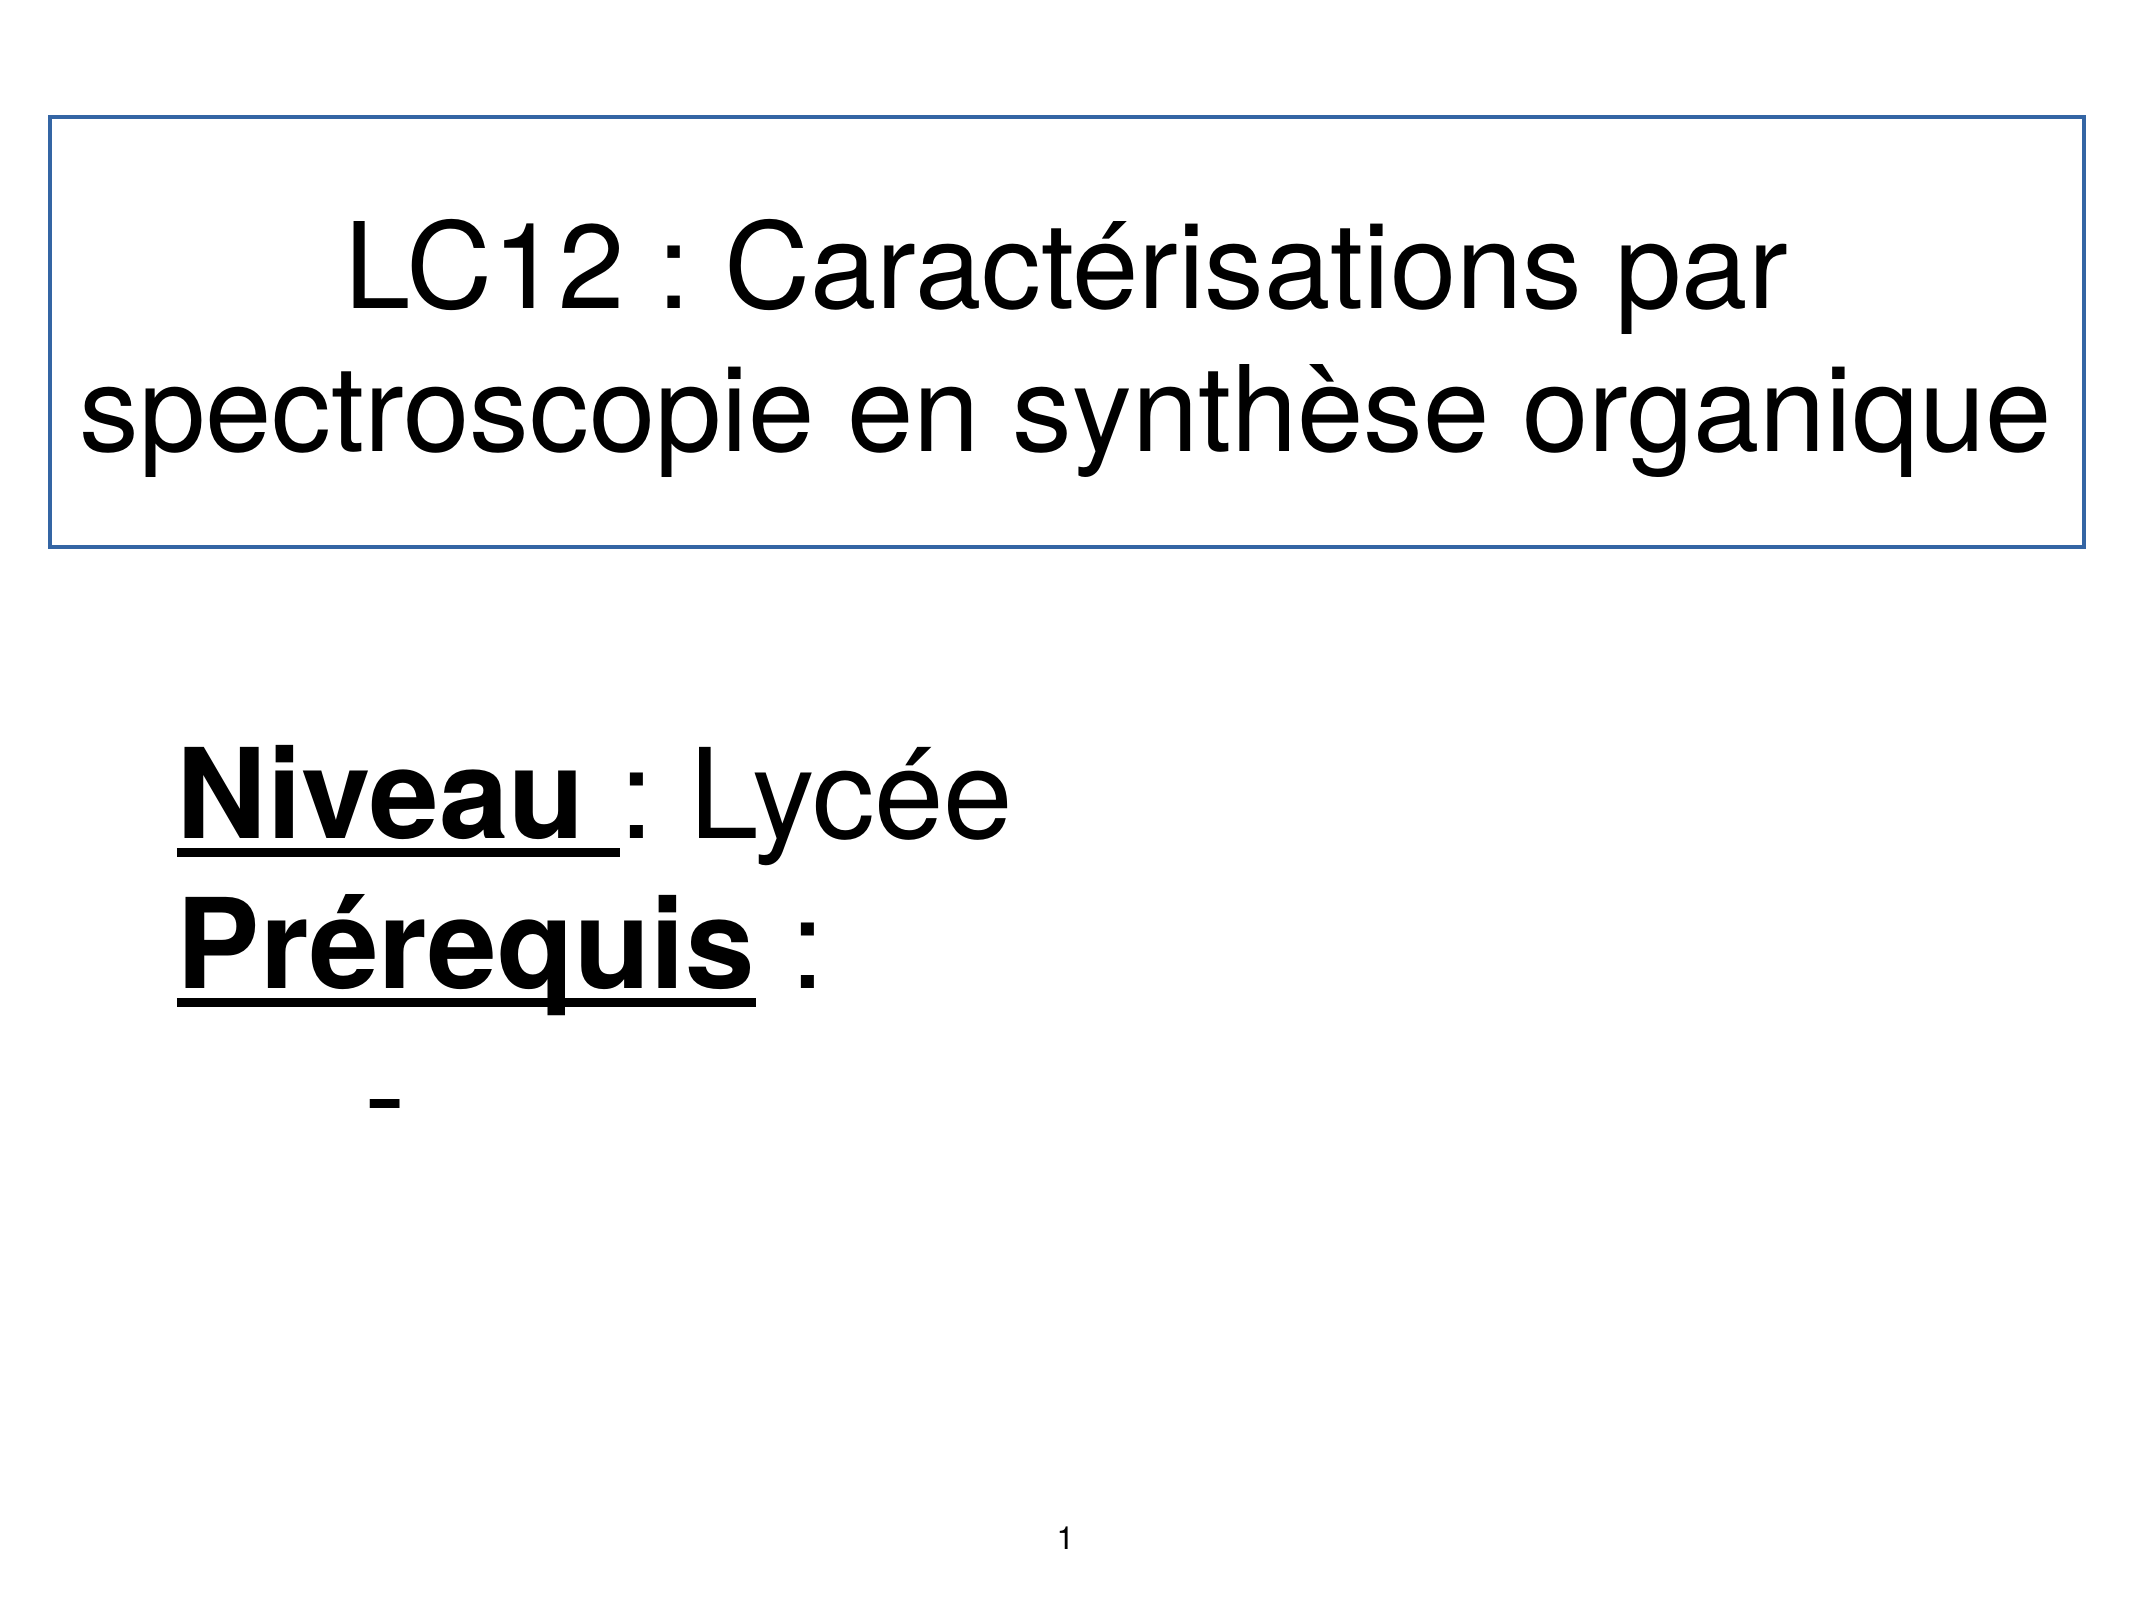

# LC12 : Caractérisations par spectroscopie en synthèse organique
Niveau : Lycée
Prérequis :
-
1